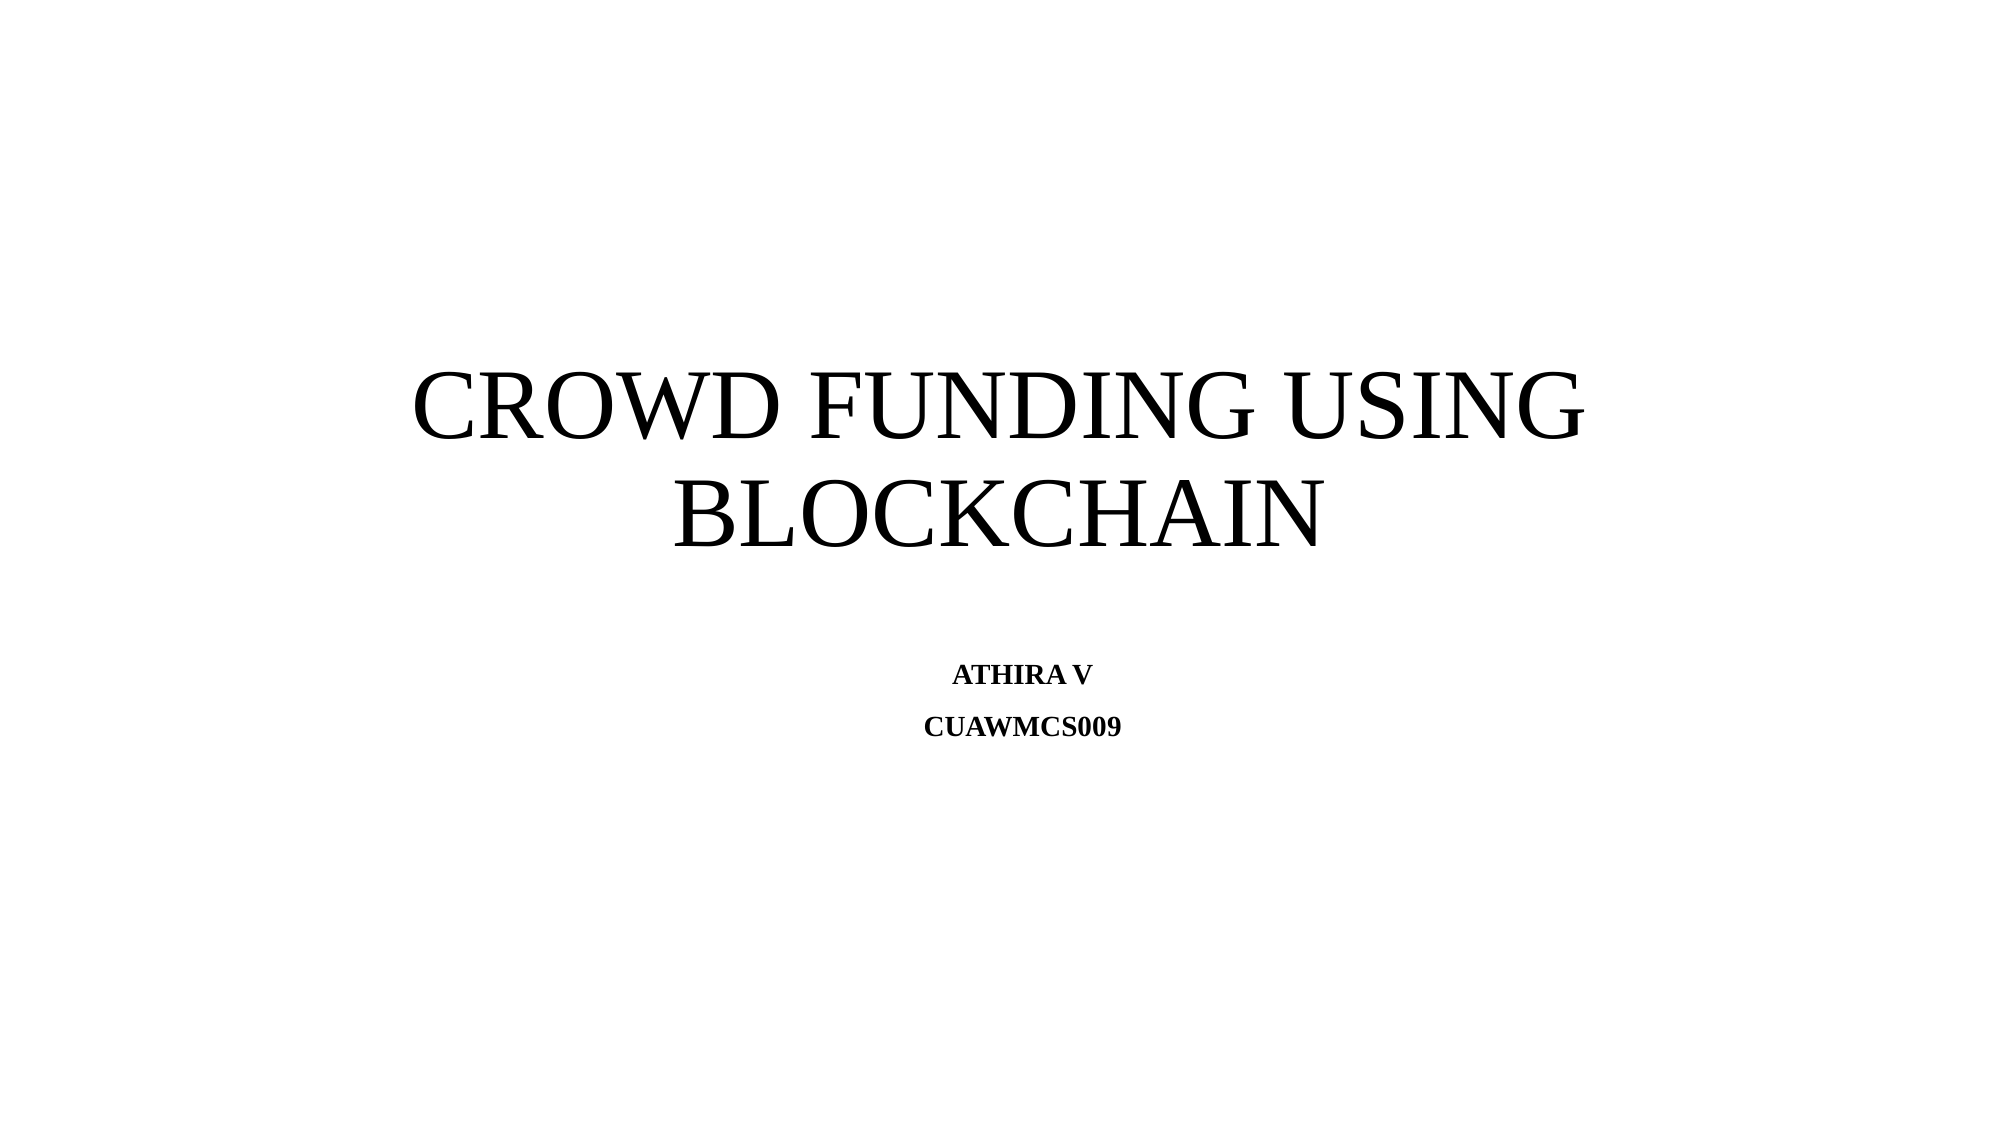

# CROWD FUNDING USING BLOCKCHAIN
ATHIRA V
CUAWMCS009